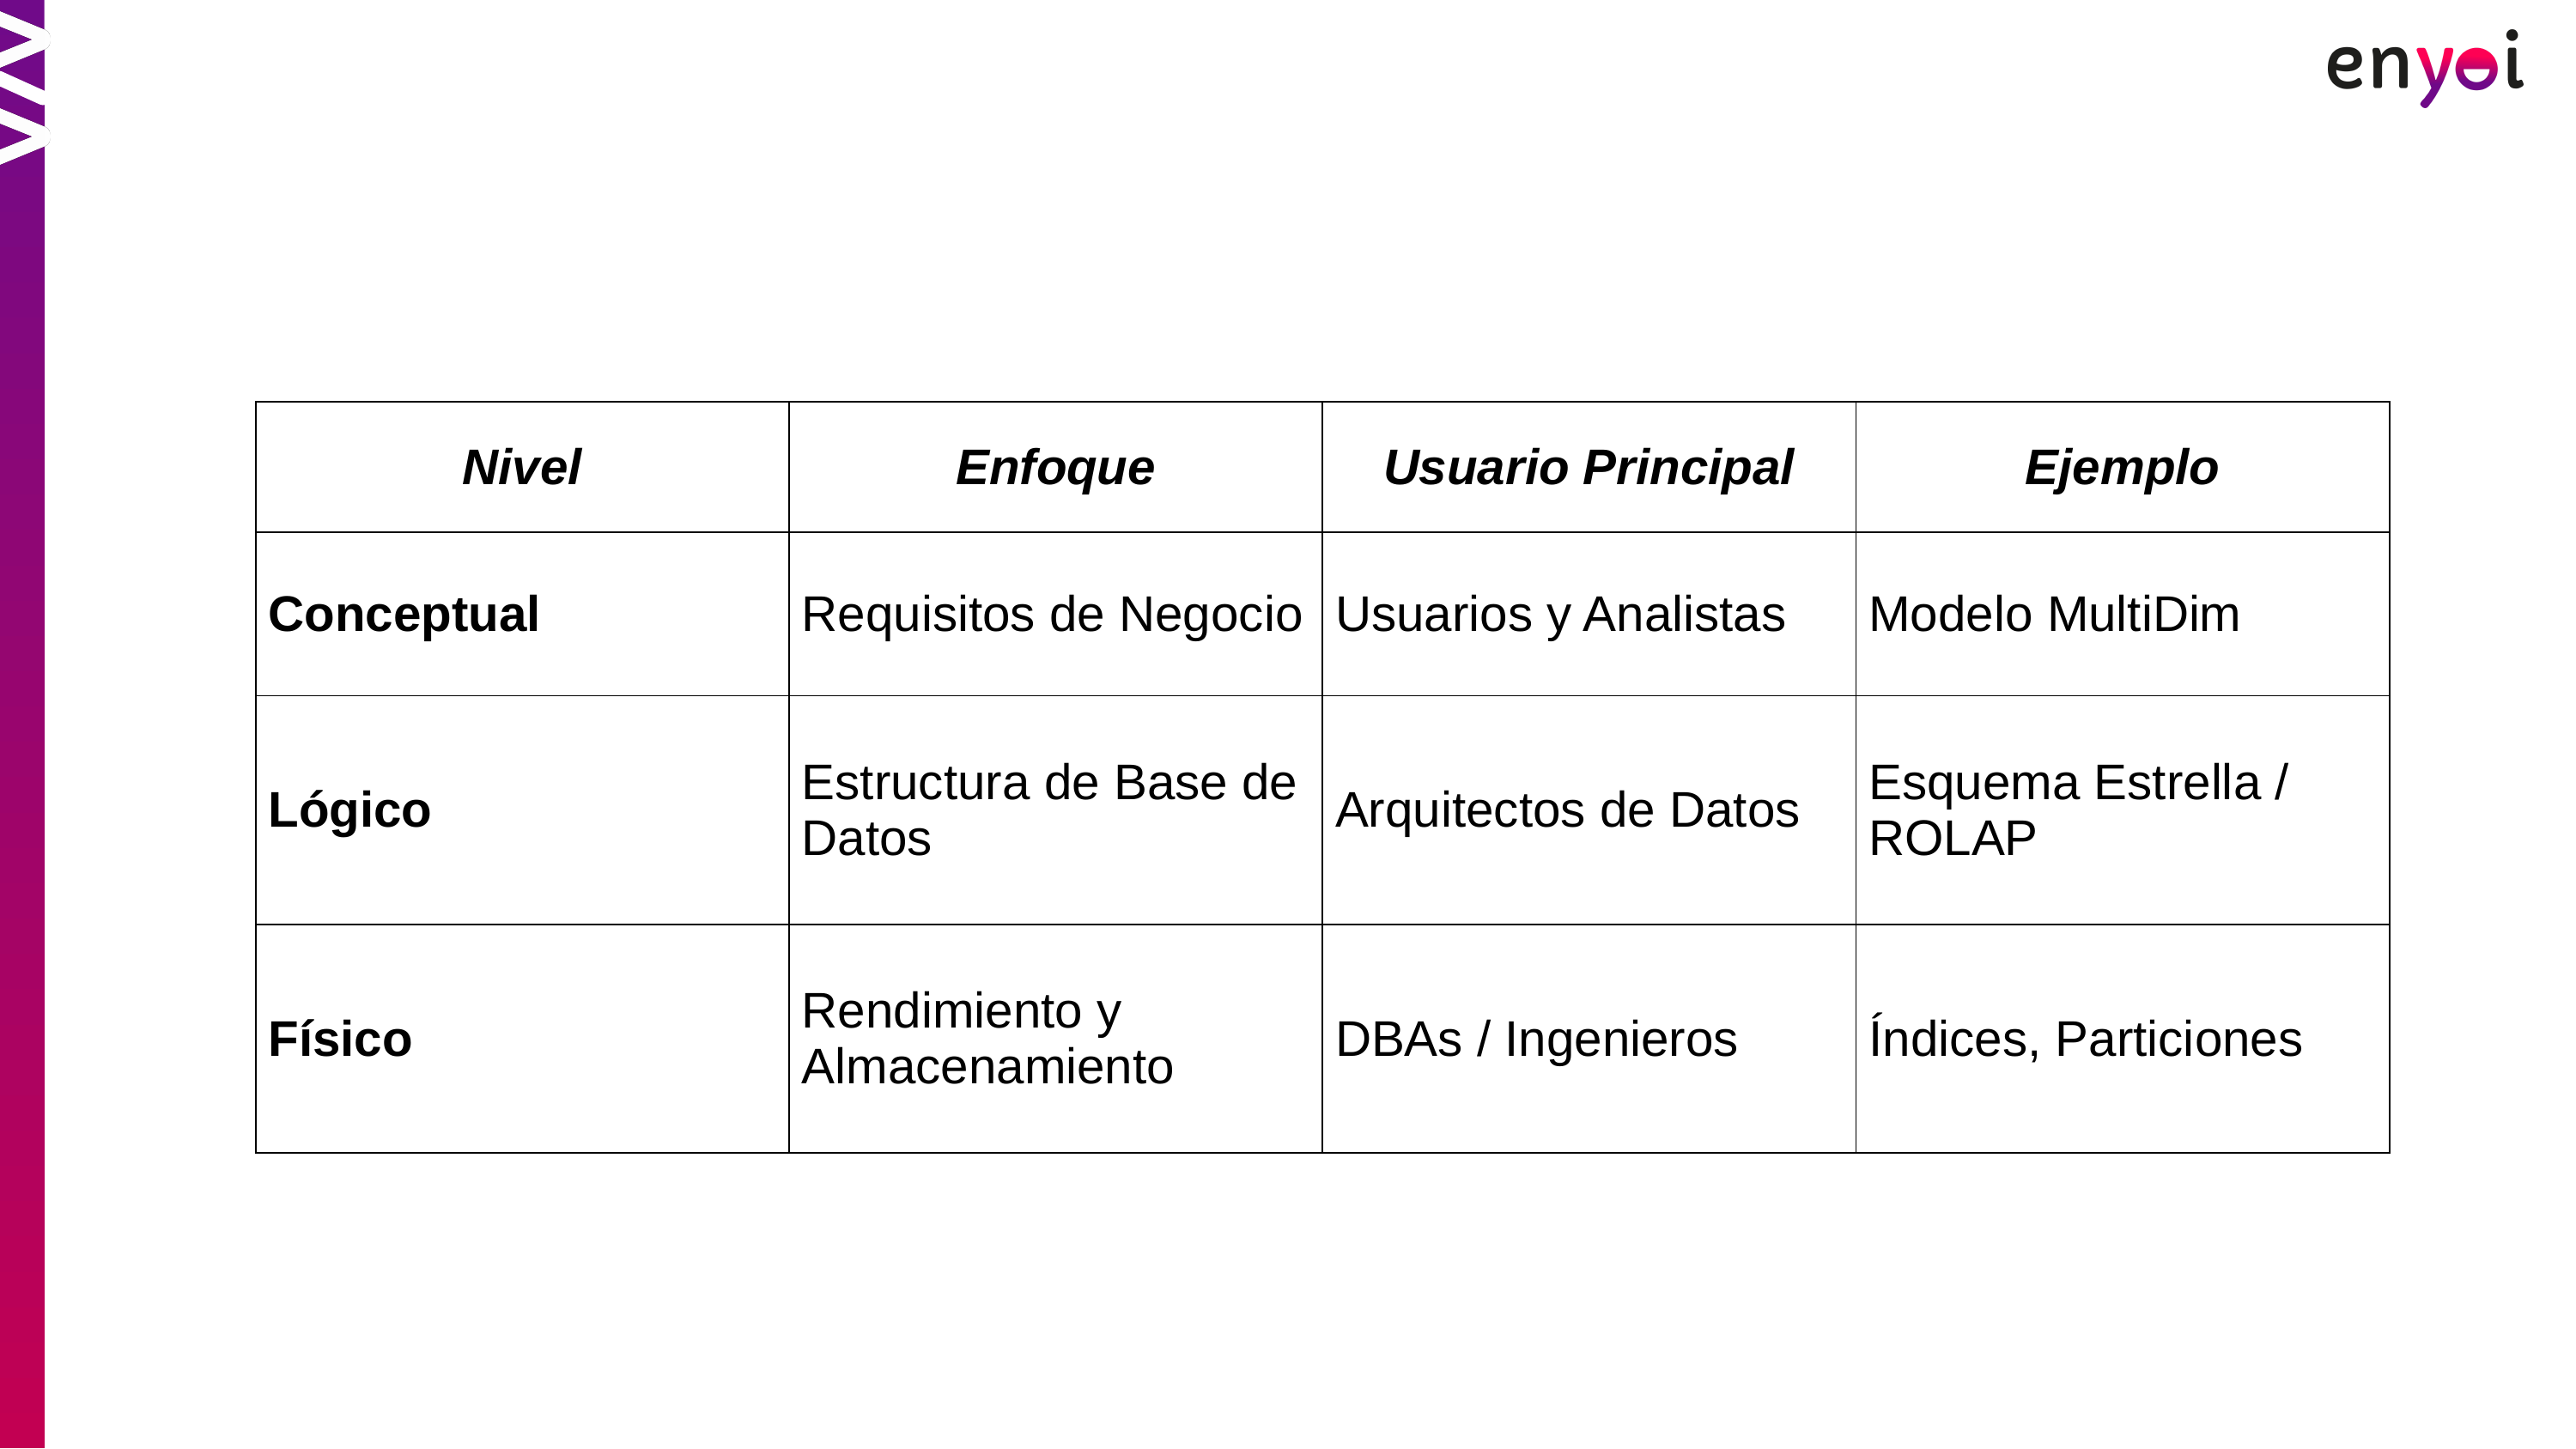

| Nivel | Enfoque | Usuario Principal | Ejemplo |
| --- | --- | --- | --- |
| Conceptual | Requisitos de Negocio | Usuarios y Analistas | Modelo MultiDim |
| Lógico | Estructura de Base de Datos | Arquitectos de Datos | Esquema Estrella / ROLAP |
| Físico | Rendimiento y Almacenamiento | DBAs / Ingenieros | Índices, Particiones |